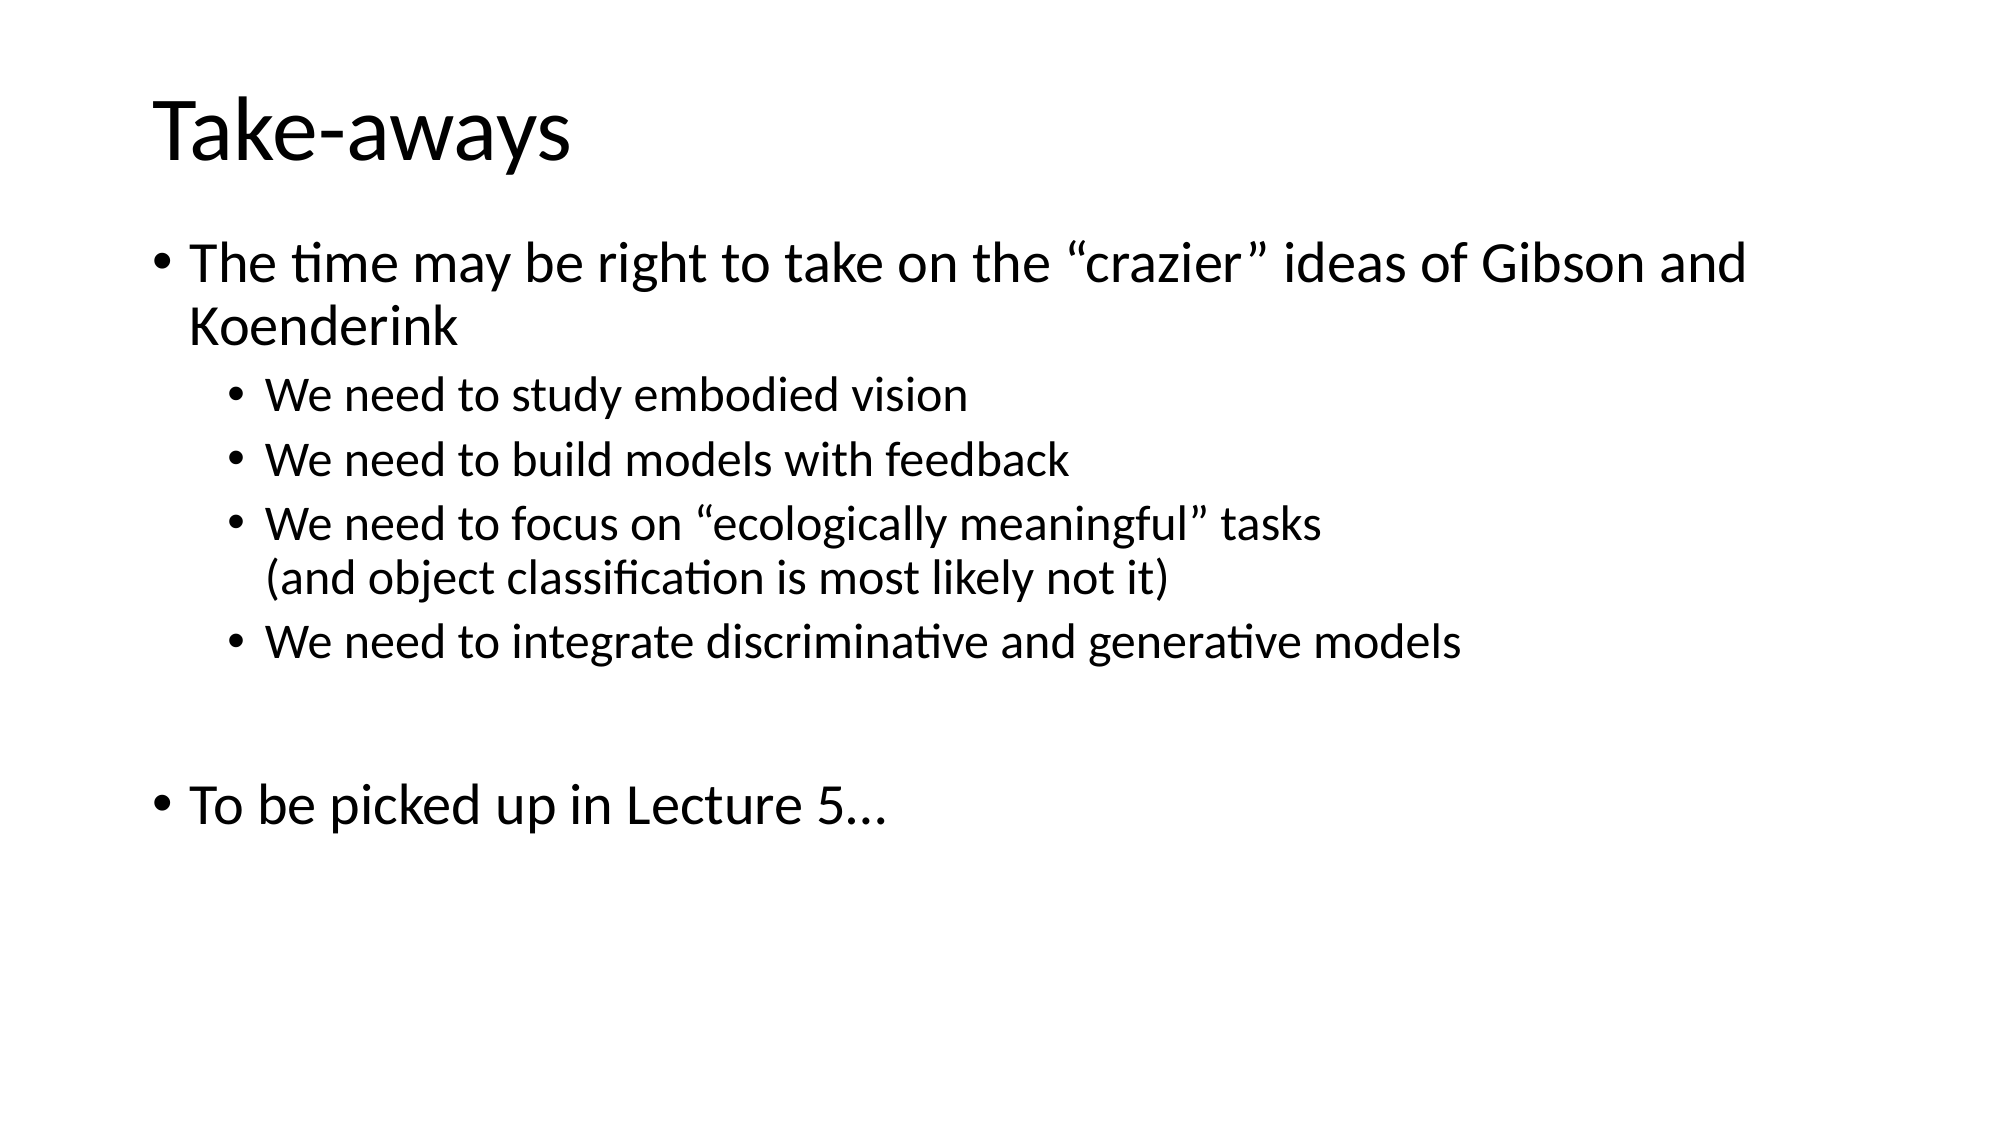

# Take-aways
The time may be right to take on the “crazier” ideas of Gibson and Koenderink
We need to study embodied vision
We need to build models with feedback
We need to focus on “ecologically meaningful” tasks
(and object classification is most likely not it)
We need to integrate discriminative and generative models

To be picked up in Lecture 5…